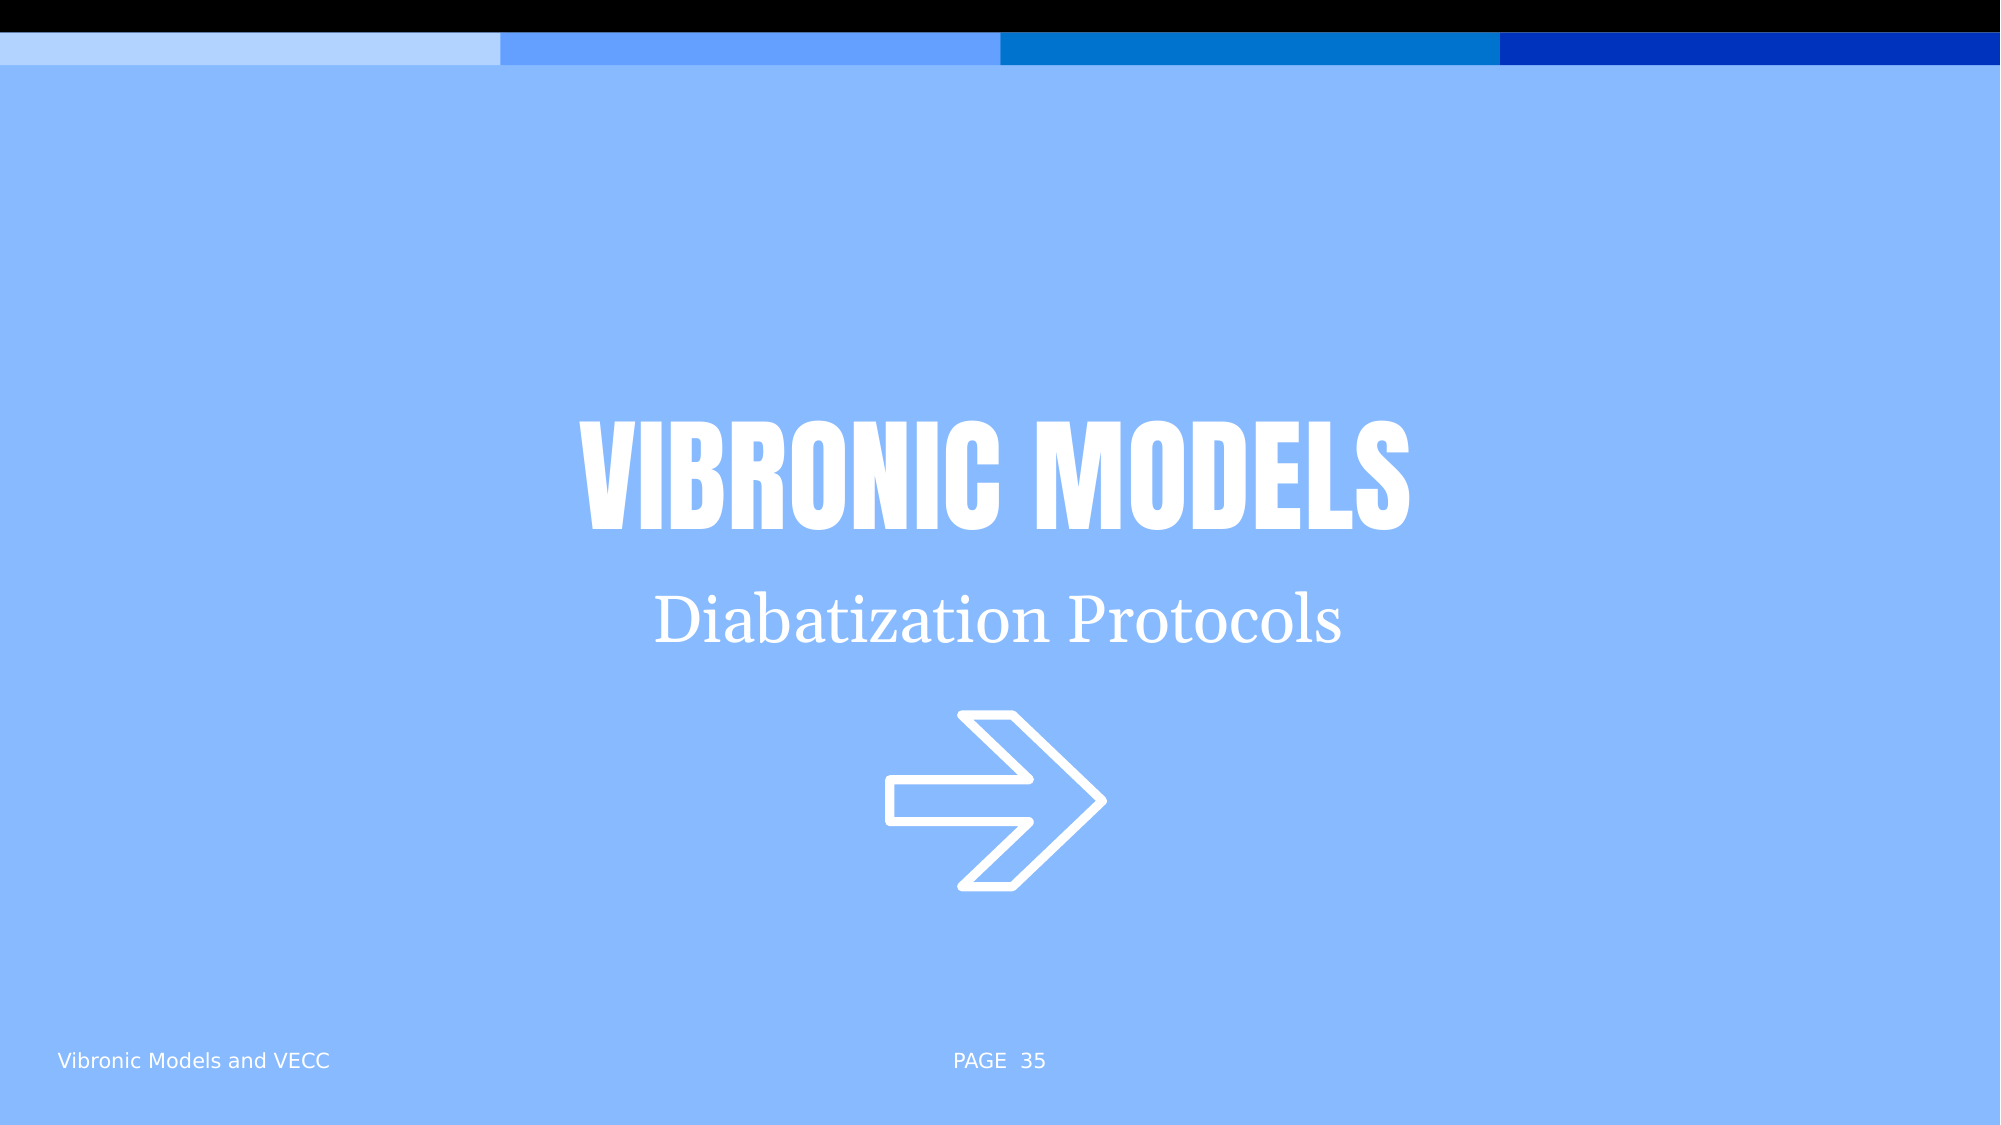

# Vibronic models
Diabatization Protocols

Vibronic Models and VECC
PAGE  35